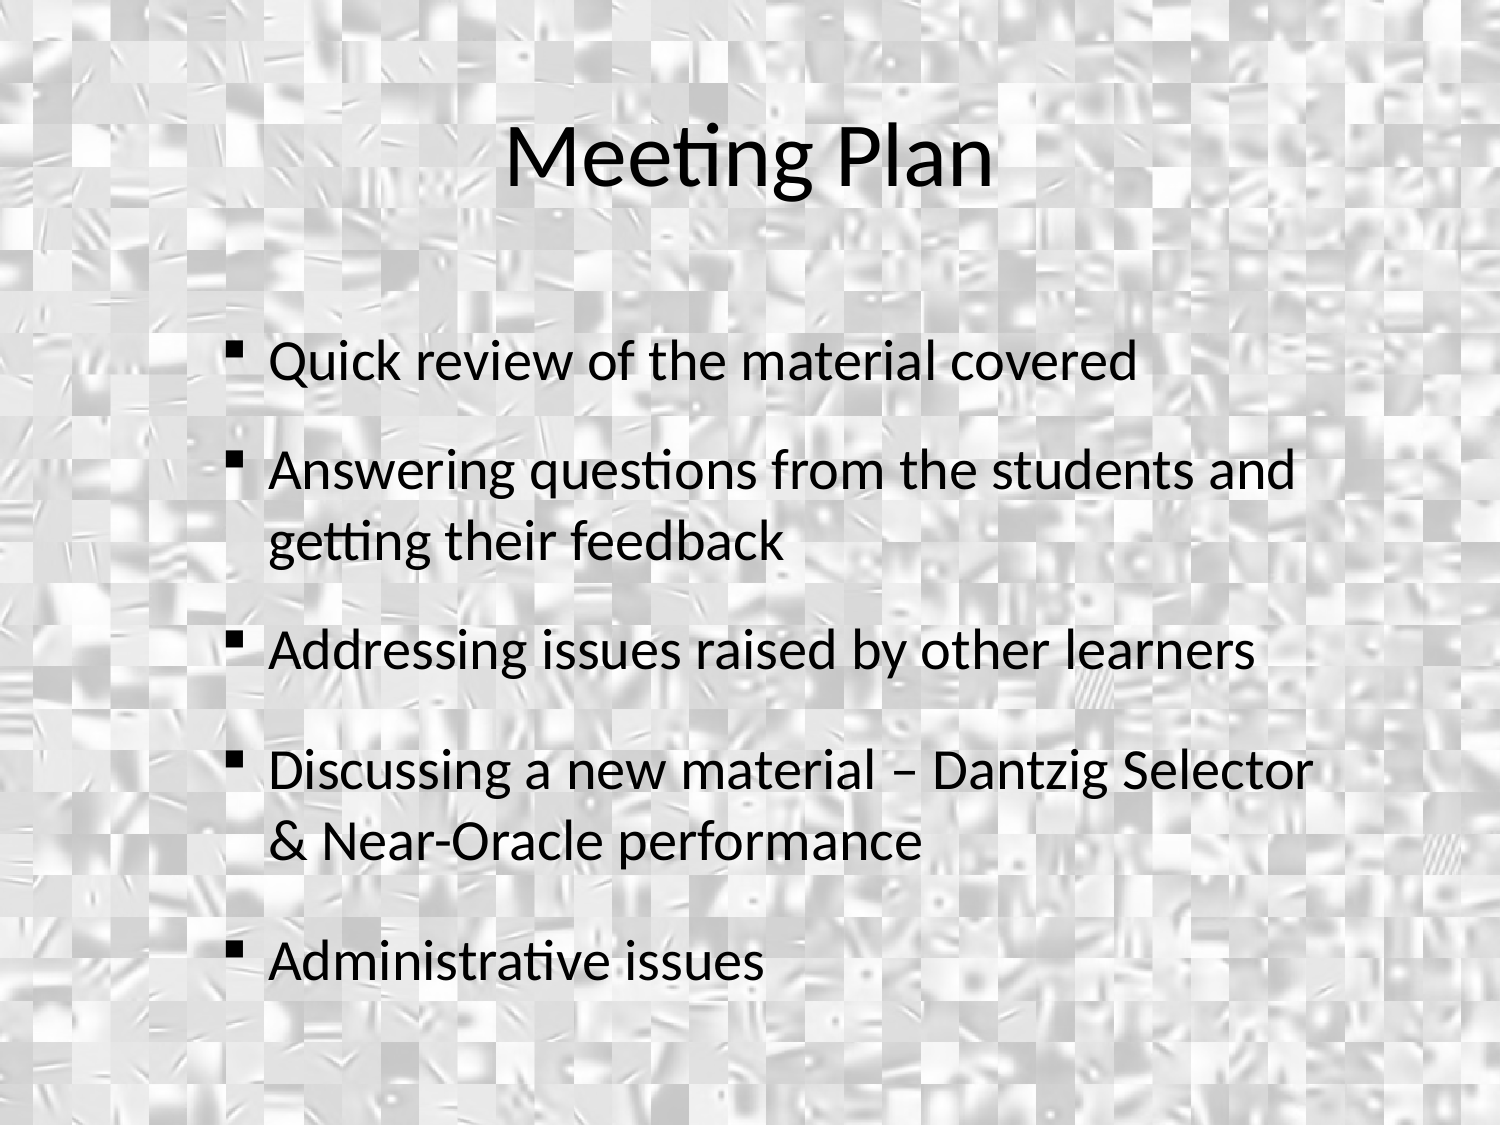

Meeting Plan
Quick review of the material covered

Answering questions from the students and getting their feedback

Addressing issues raised by other learners

Discussing a new material – Dantzig Selector
& Near-Oracle performance

Administrative issues